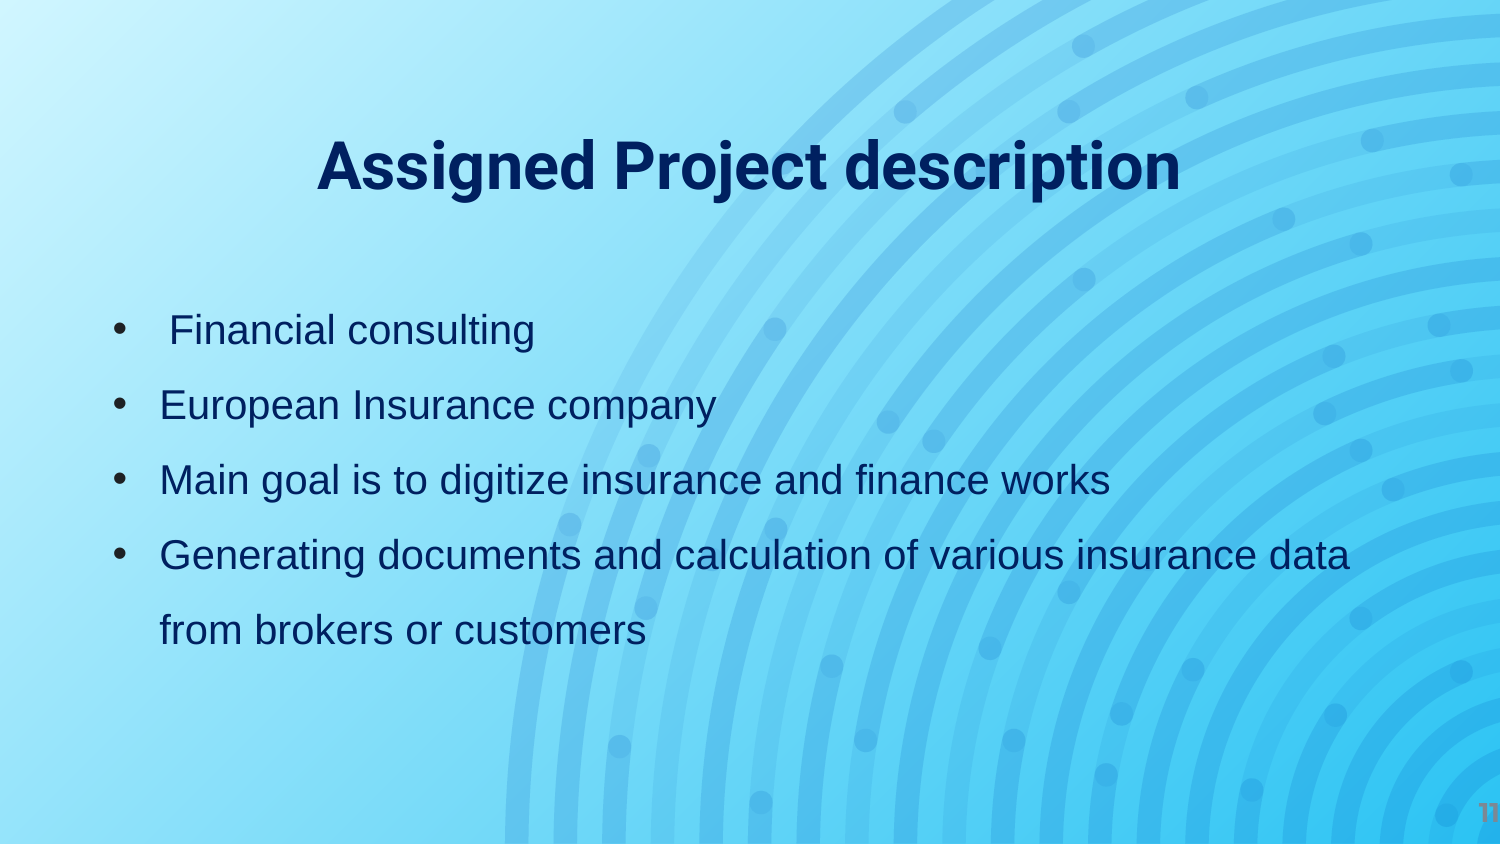

# Assigned Project description
Financial consulting
European Insurance company
Main goal is to digitize insurance and finance works
Generating documents and calculation of various insurance data from brokers or customers

11